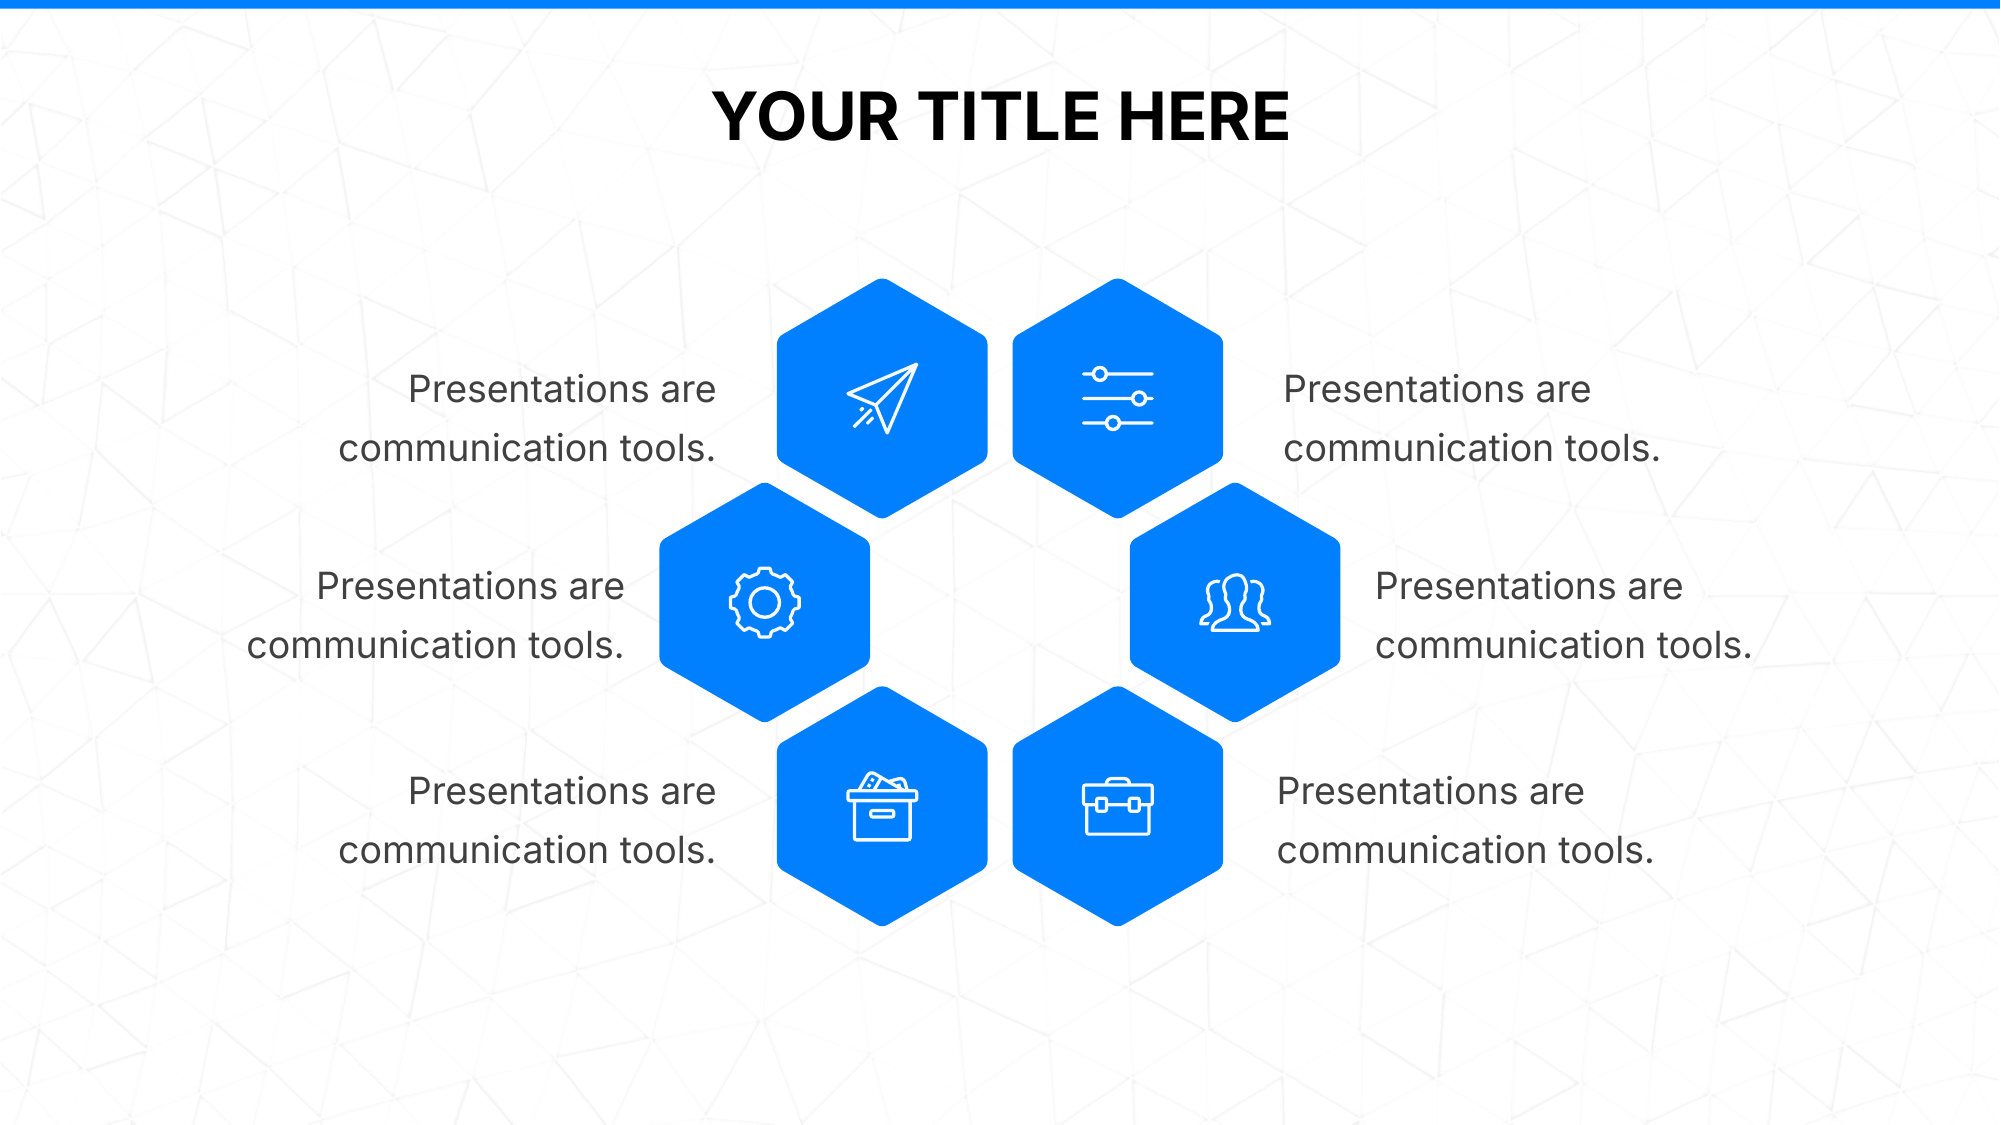

YOUR TITLE HERE

Presentations are communication tools.
Presentations are communication tools.

Presentations are communication tools.
Presentations are communication tools.

Presentations are communication tools.
Presentations are communication tools.